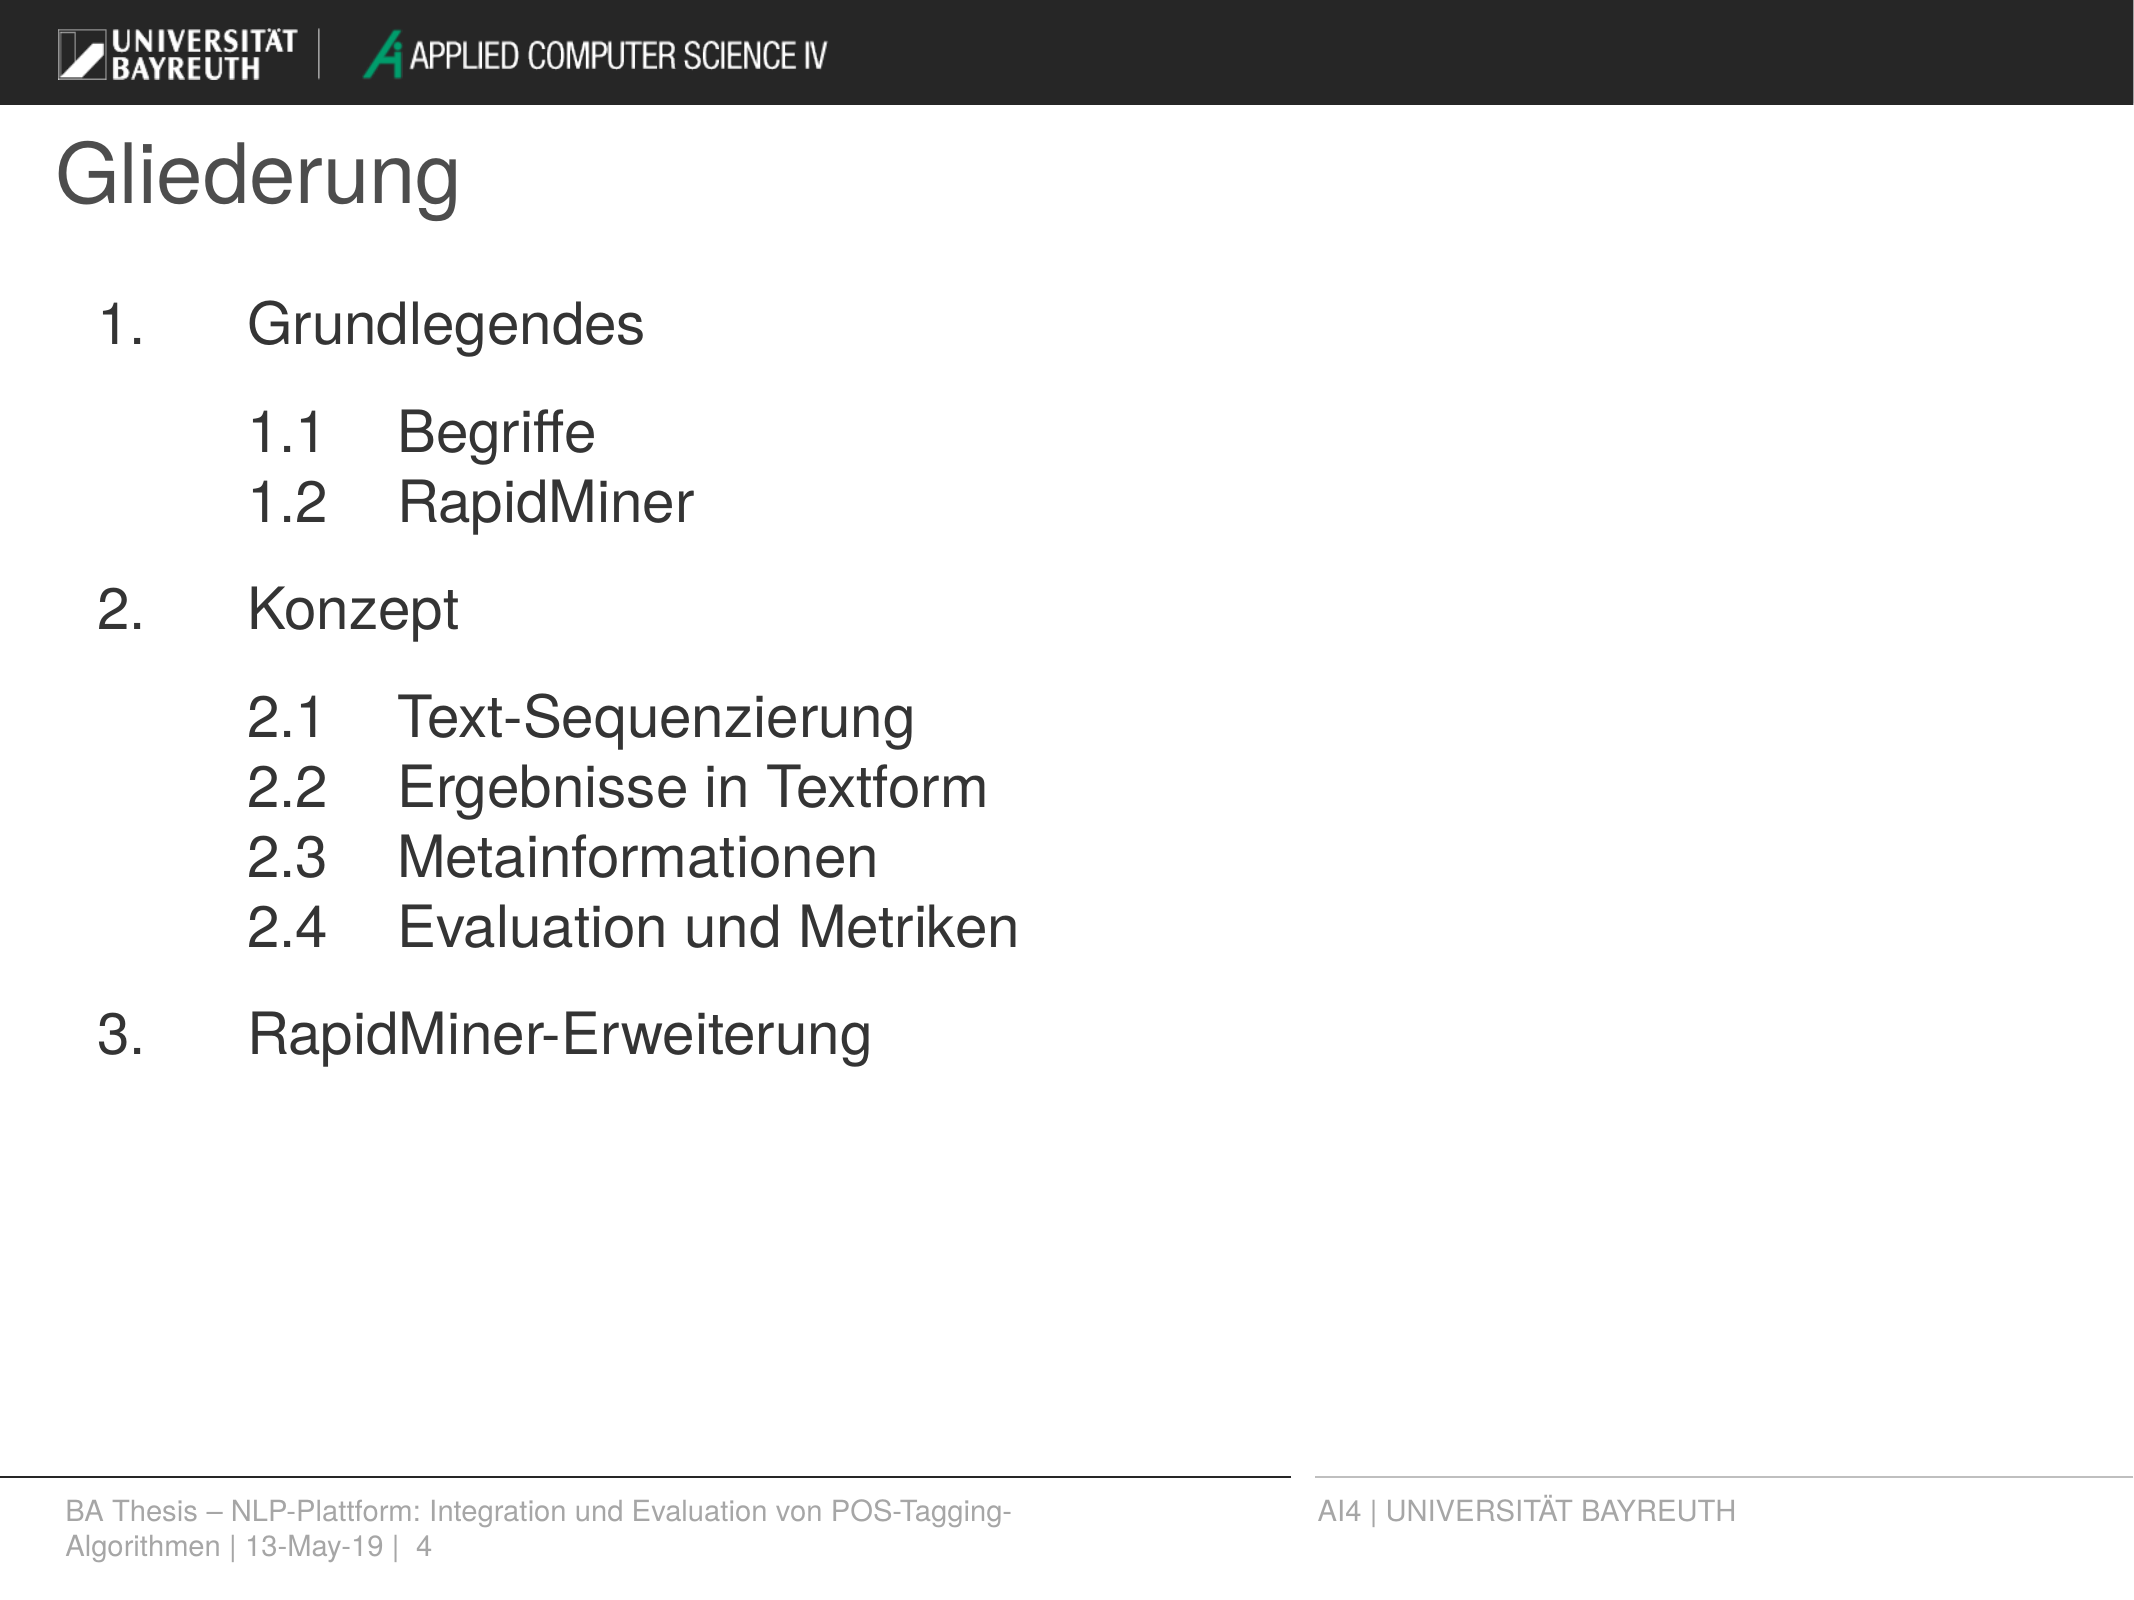

# Gliederung
1. 	Grundlegendes
	1.1	Begriffe
	1.2 	RapidMiner
2.	Konzept
	2.1	Text-Sequenzierung
	2.2	Ergebnisse in Textform
	2.3	Metainformationen
	2.4 	Evaluation und Metriken
3.	RapidMiner-Erweiterung